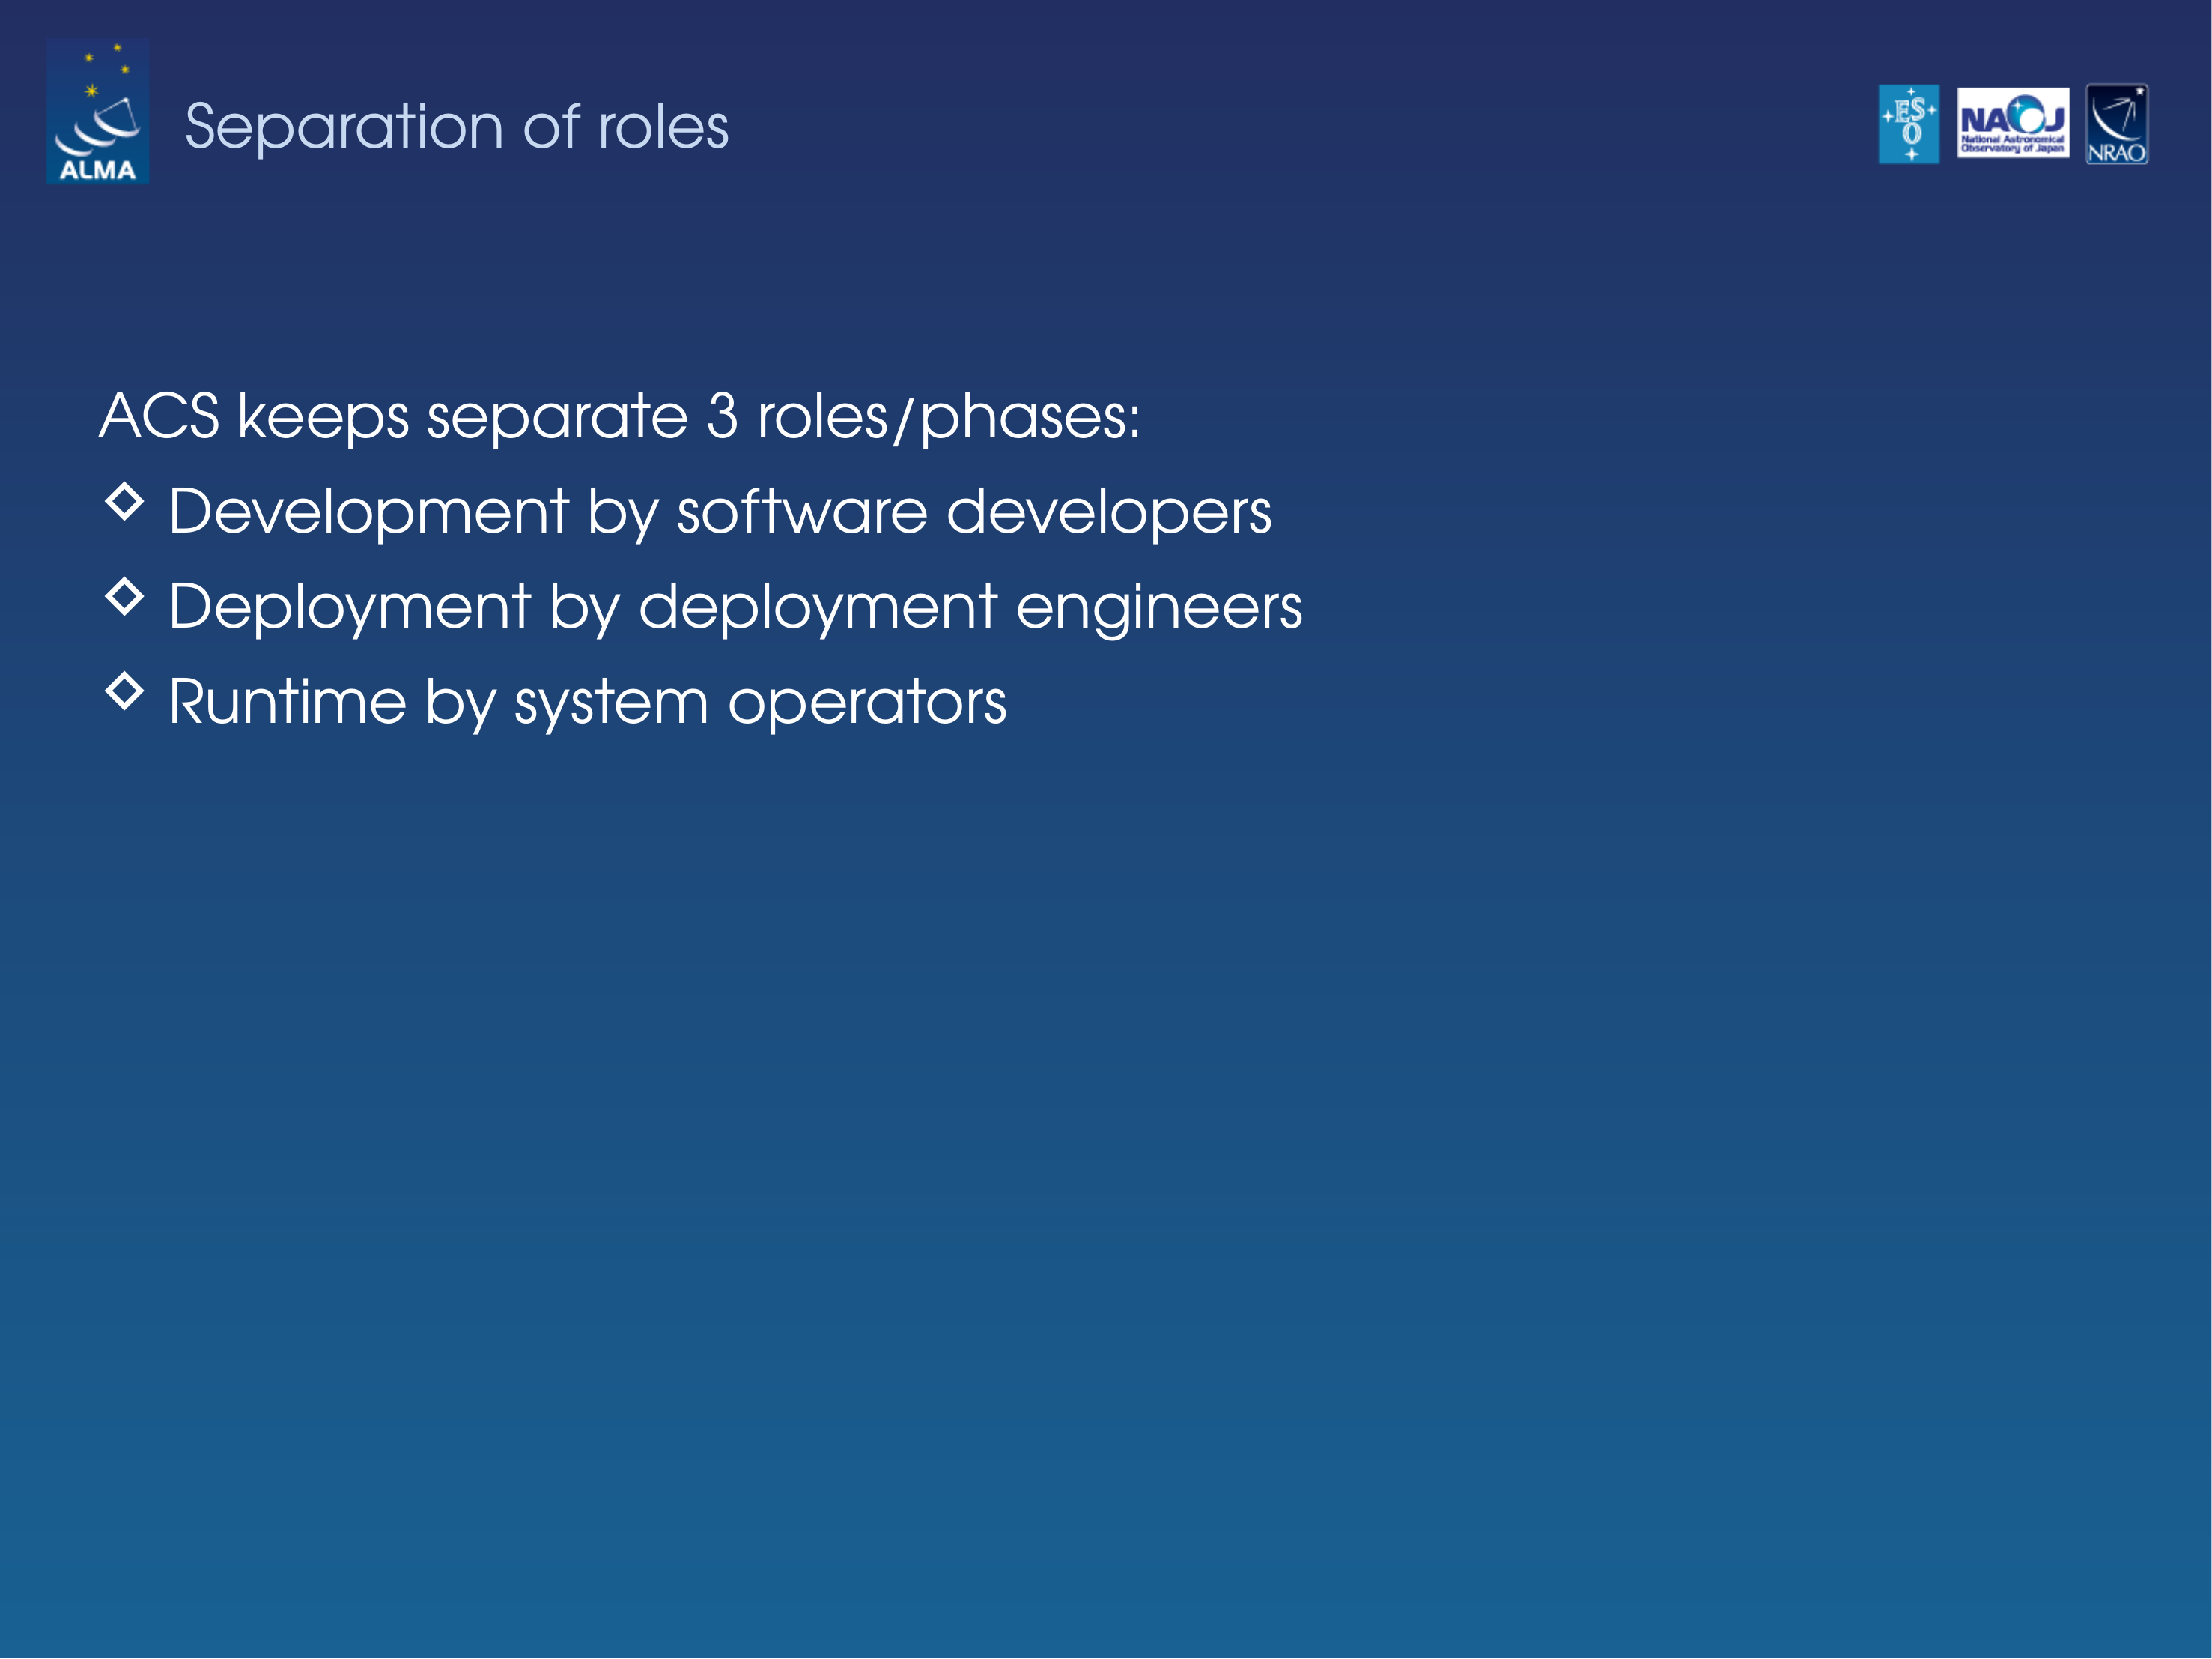

# Separation of roles
ACS keeps separate 3 roles/phases:
Development by software developers
Deployment by deployment engineers
Runtime by system operators